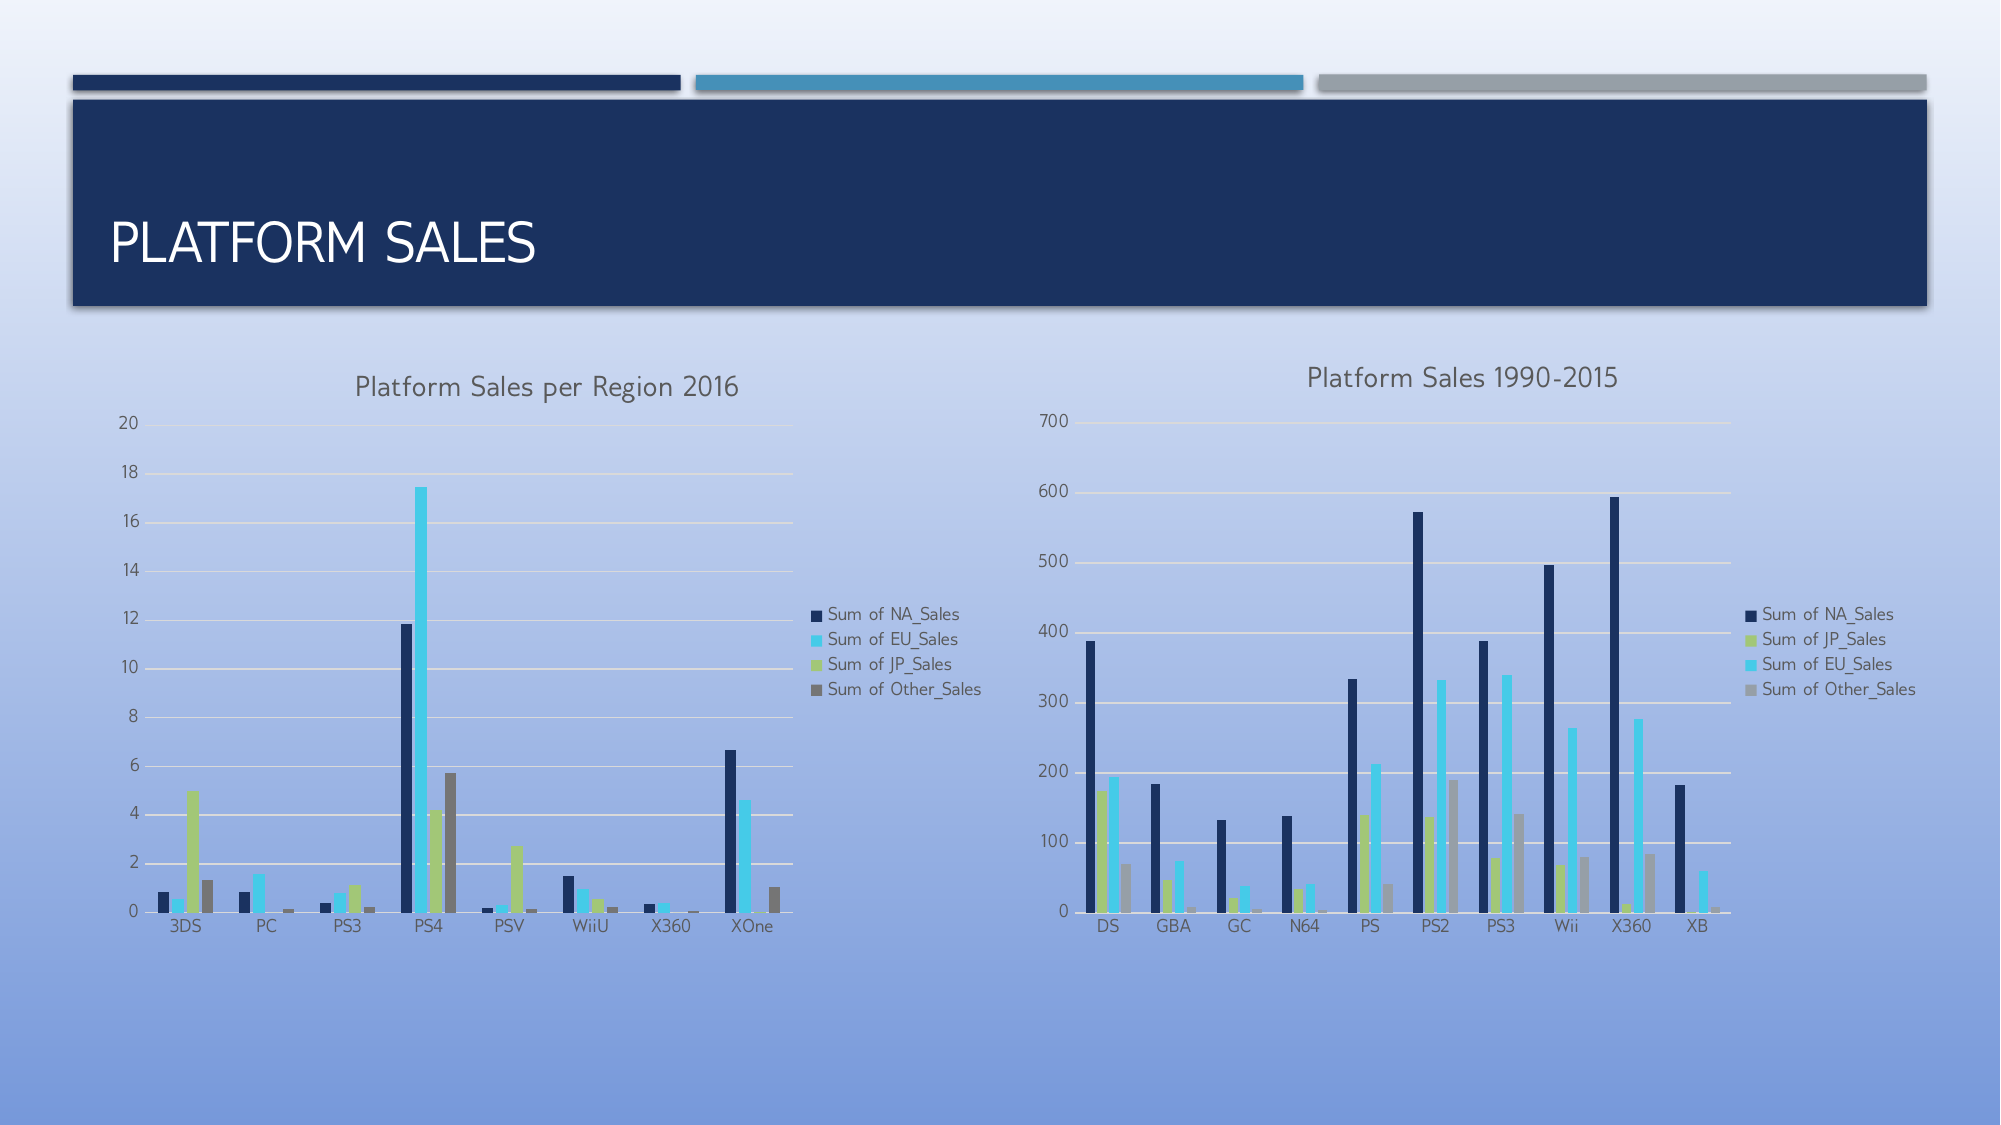

# Platform Sales

### Chart: Platform Sales per Region 2016

| Category | Sum of NA_Sales | Sum of EU_Sales | Sum of JP_Sales | Sum of Other_Sales |
|---|---|---|---|---|
| 3DS | 0.8300000000000001 | 0.57 | 4.99 | 1.3400000000000005 |
| PC | 0.8400000000000001 | 1.59 | 0.0 | 0.17 |
| PS3 | 0.4 | 0.8 | 1.1300000000000001 | 0.22000000000000003 |
| PS4 | 11.86 | 17.480000000000004 | 4.229999999999999 | 5.73 |
| PSV | 0.19 | 0.3 | 2.7500000000000004 | 0.14 |
| WiiU | 1.49 | 0.99 | 0.55 | 0.25 |
| X360 | 0.36 | 0.4 | 0.0 | 0.07 |
| XOne | 6.6899999999999995 | 4.63 | 0.01 | 1.0499999999999998 |

### Chart: Platform Sales 1990-2015

| Category | Sum of NA_Sales | Sum of JP_Sales | Sum of EU_Sales | Sum of Other_Sales |
|---|---|---|---|---|
| DS | 388.2099999999979 | 174.76000000000067 | 194.06999999999937 | 69.18000000000198 |
| GBA | 184.12000000000037 | 46.56000000000001 | 74.59000000000061 | 7.609999999999942 |
| GC | 131.90000000000015 | 21.340000000000003 | 38.31000000000008 | 5.129999999999968 |
| N64 | 138.91000000000017 | 33.76 | 41.030000000000044 | 4.30999999999999 |
| PS | 334.67999999999796 | 139.73000000000005 | 212.3600000000006 | 40.68999999999993 |
| PS2 | 572.899999999993 | 137.35000000000122 | 332.6199999999964 | 190.47000000000065 |
| PS3 | 388.49999999999994 | 77.94999999999996 | 339.6699999999982 | 140.58999999999997 |
| Wii | 497.2799999999993 | 68.27999999999992 | 264.3499999999982 | 79.20000000000158 |
| X360 | 593.9699999999997 | 12.259999999999923 | 277.60999999999666 | 84.60000000000134 |
| XB | 182.06000000000085 | 1.3800000000000006 | 59.650000000000105 | 8.47999999999992 |